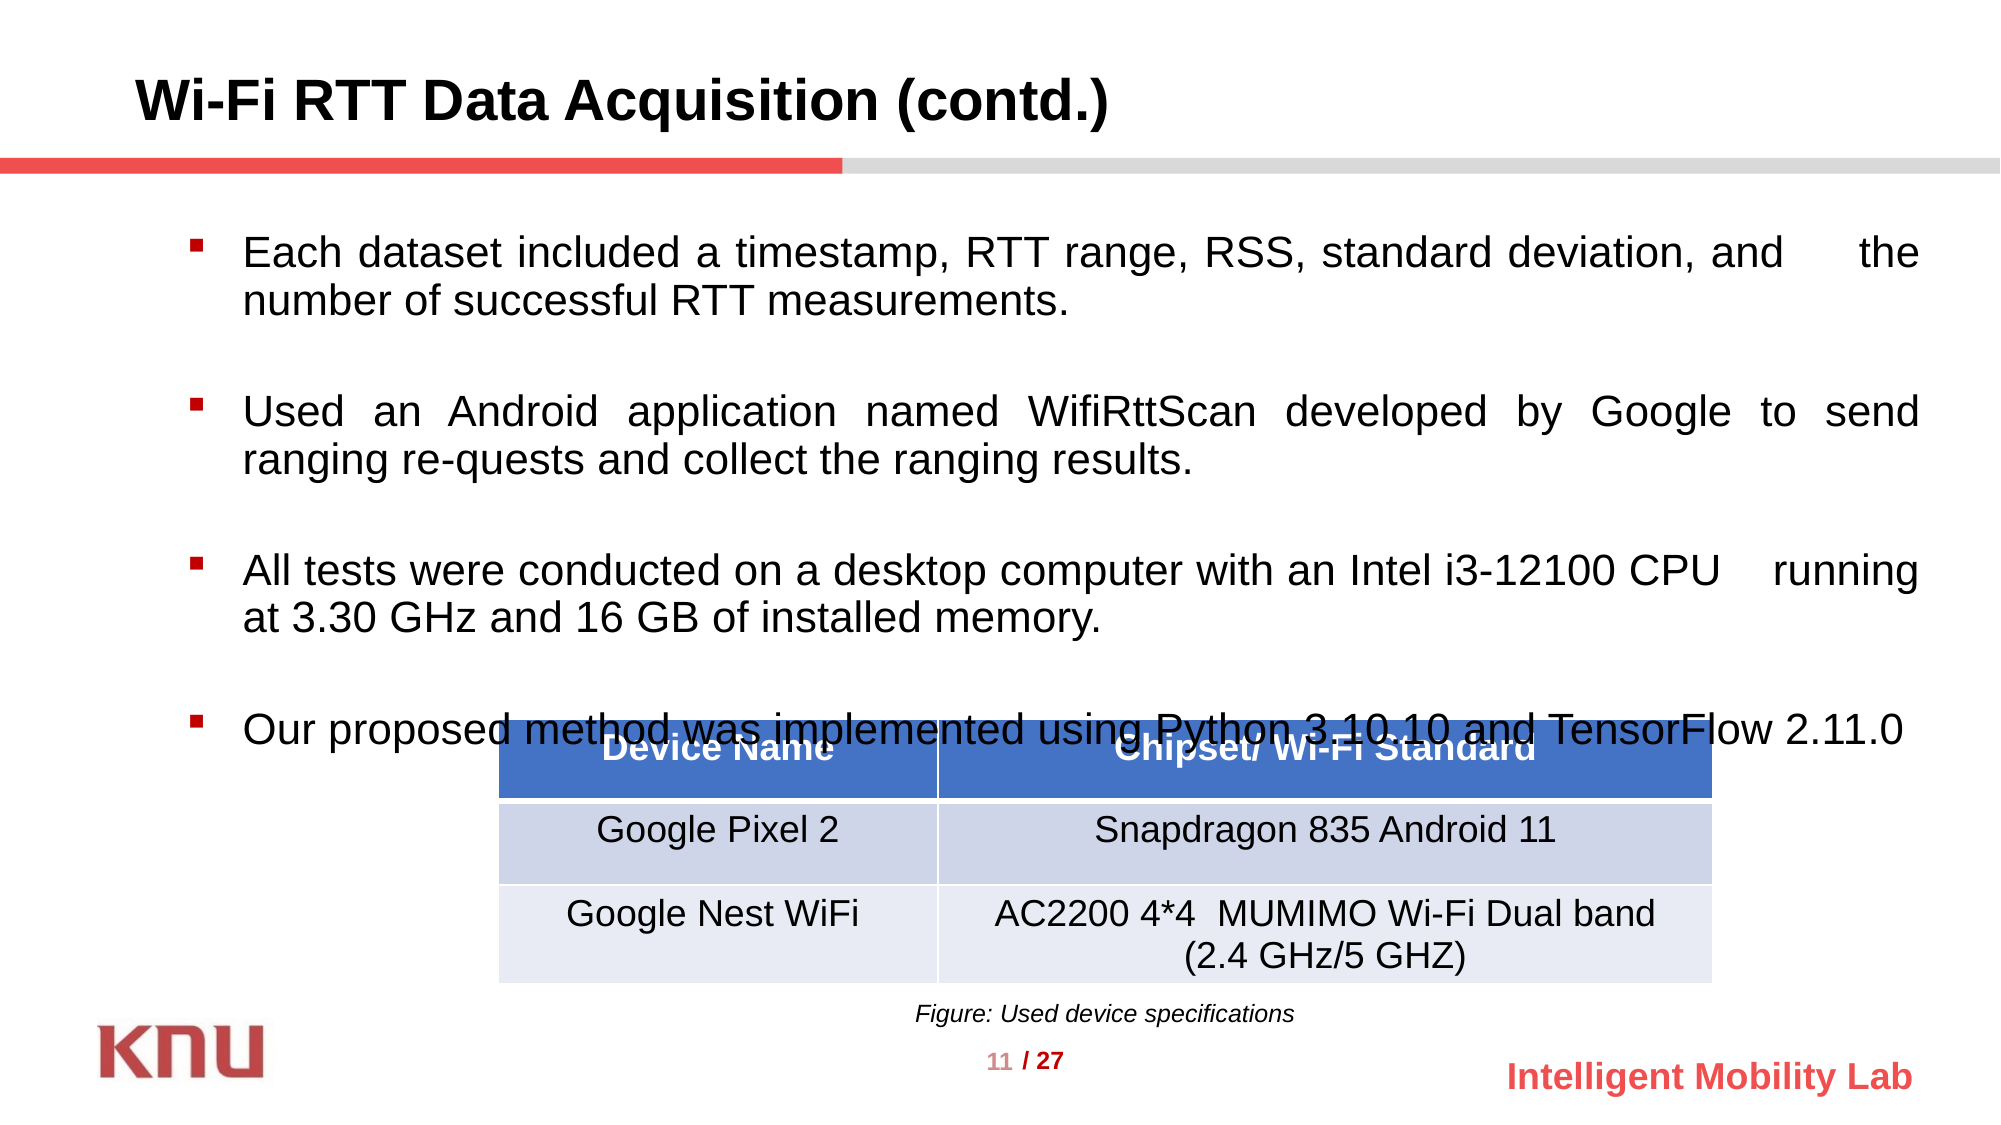

Wi-Fi RTT Data Acquisition (contd.)
Each dataset included a timestamp, RTT range, RSS, standard deviation, and     the number of successful RTT measurements.

Used an Android application named WifiRttScan developed by Google to send ranging re-quests and collect the ranging results.

All tests were conducted on a desktop computer with an Intel i3-12100 CPU    running at 3.30 GHz and 16 GB of installed memory.

Our proposed method was implemented using Python 3.10.10 and TensorFlow 2.11.0

| Device Name | Chipset/ Wi-Fi Standard |
| --- | --- |
| Google Pixel 2 | Snapdragon 835 Android 11 |
| Google Nest WiFi | AC2200 4\*4 MUMIMO Wi-Fi Dual band (2.4 GHz/5 GHZ) |
Figure: Used device specifications
11